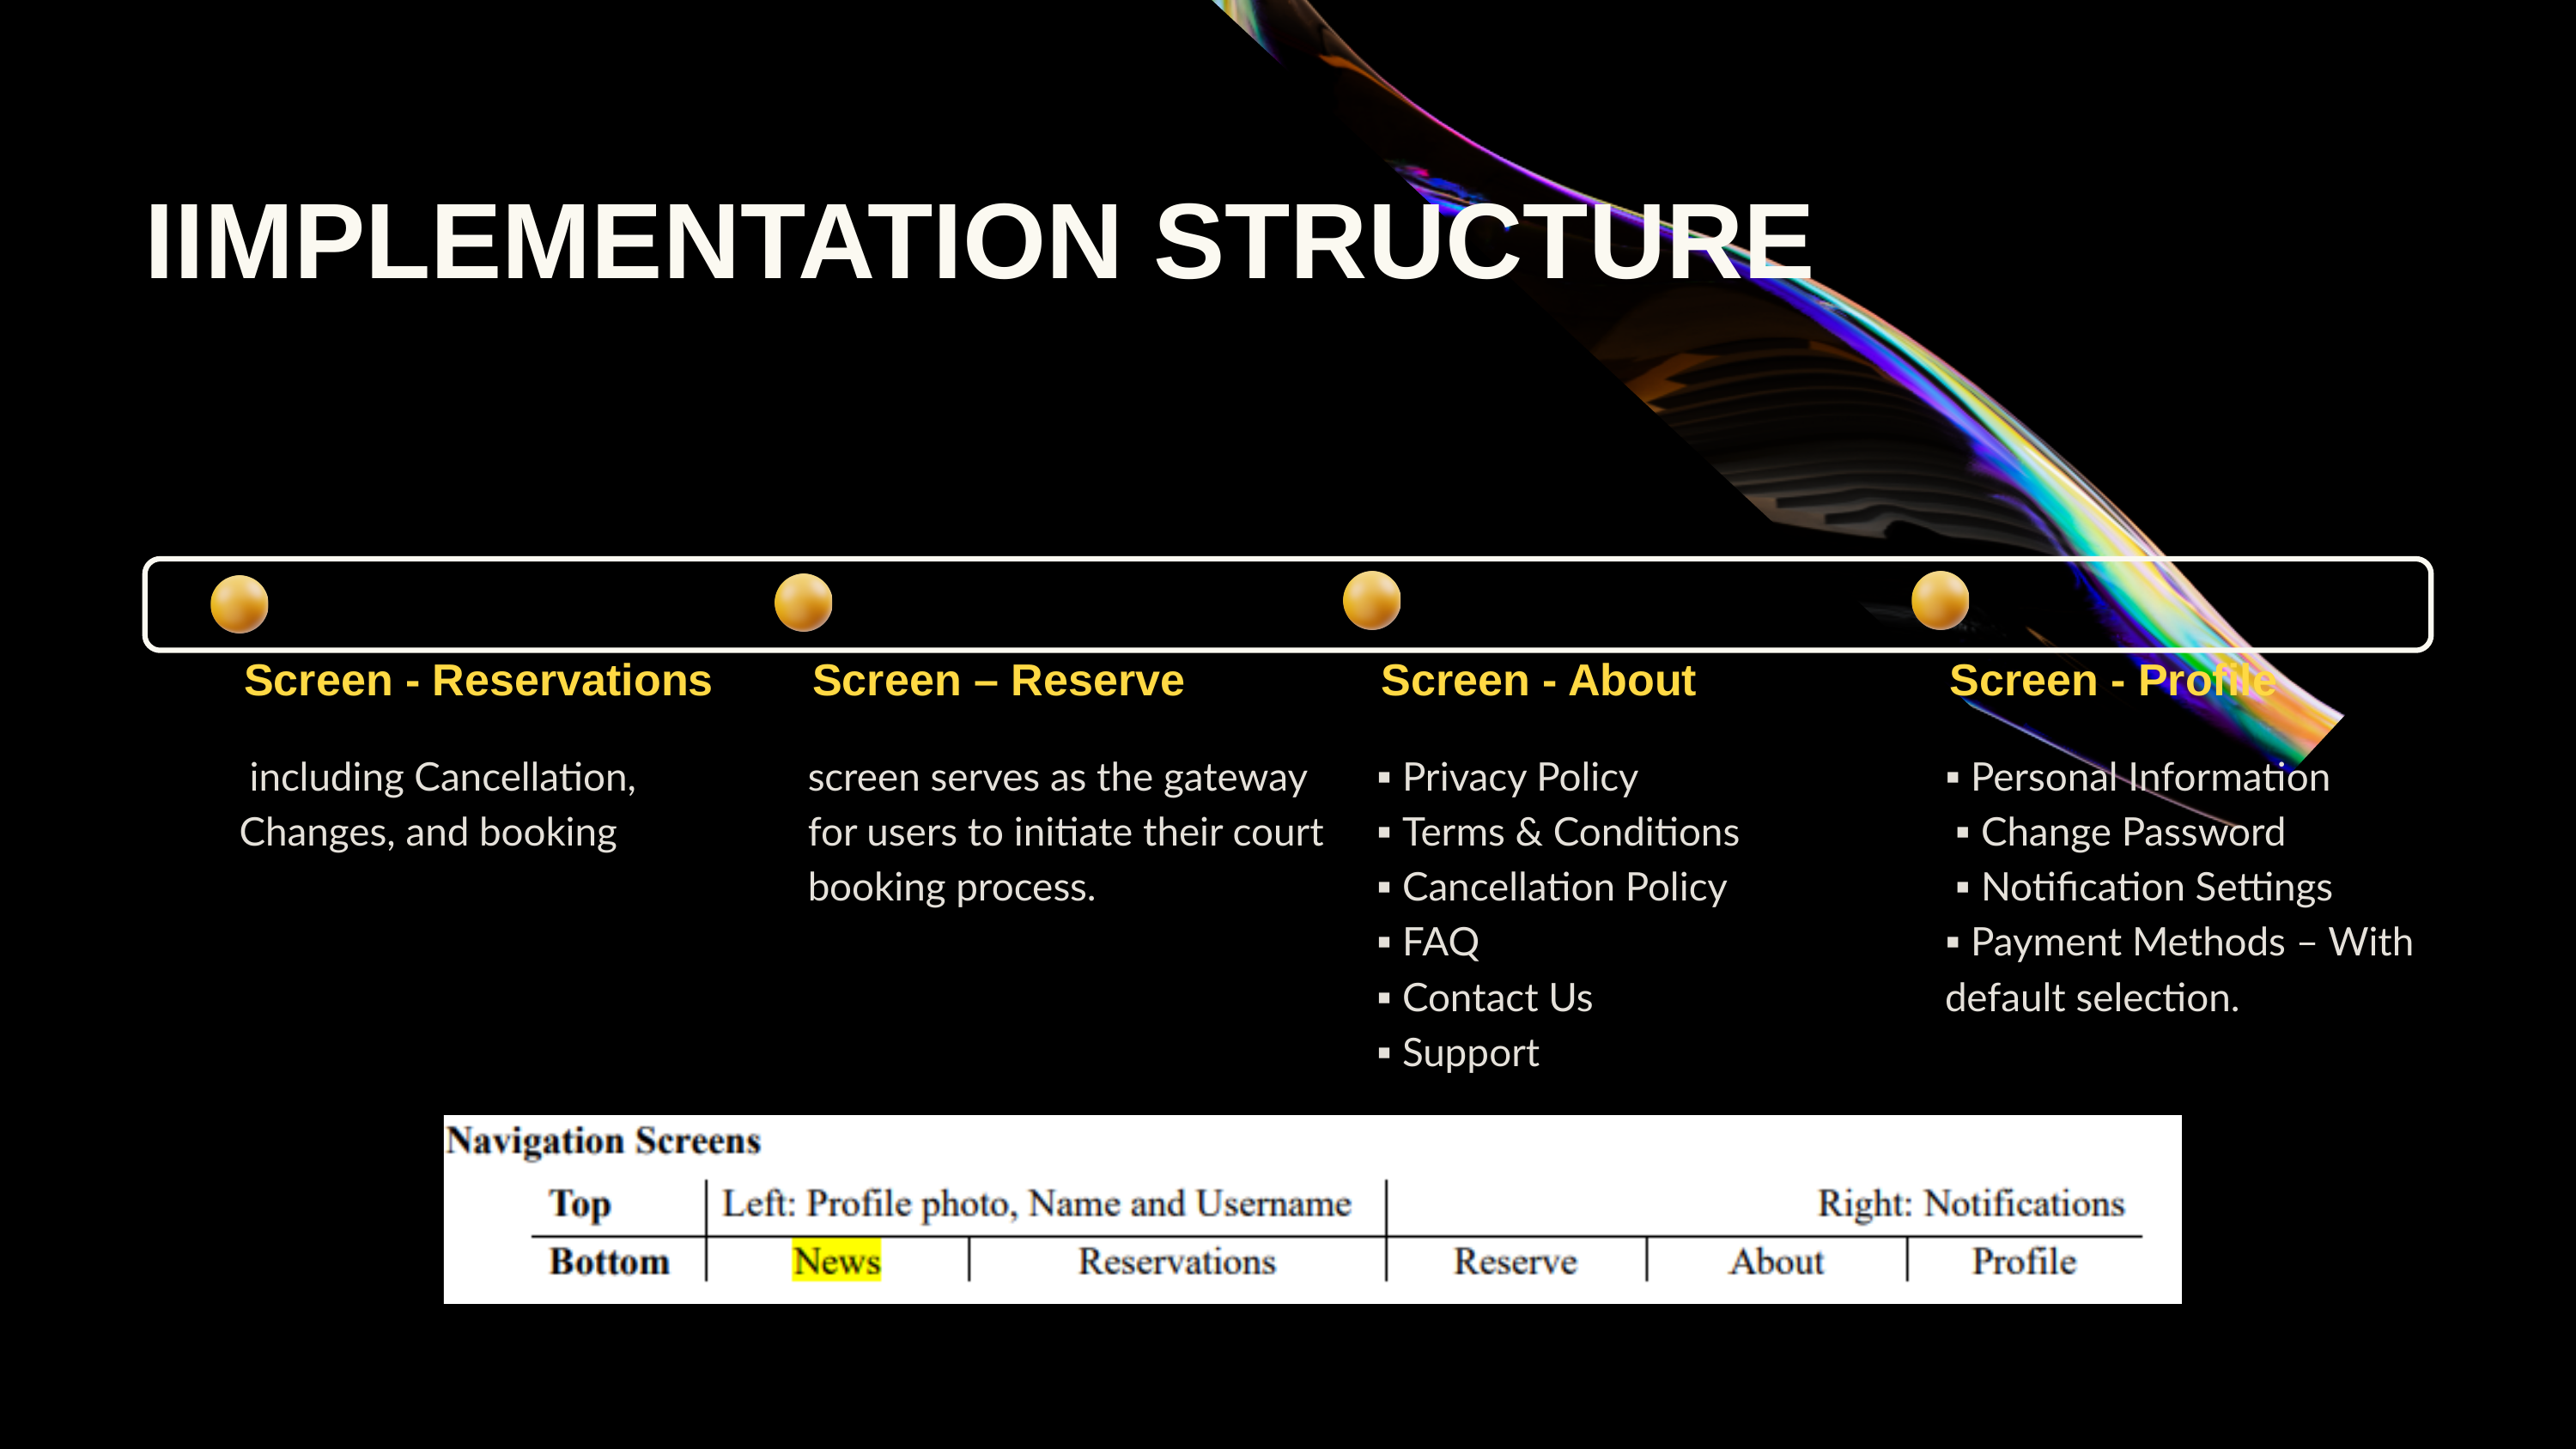

IIMPLEMENTATION STRUCTURE

Screen - Reservations
Screen – Reserve
Screen - About
Screen - Profile
 including Cancellation, Changes, and booking
screen serves as the gateway for users to initiate their court booking process.
▪ Privacy Policy
▪ Terms & Conditions
▪ Cancellation Policy
▪ FAQ
▪ Contact Us
▪ Support
▪ Personal Information
 ▪ Change Password
 ▪ Notification Settings
▪ Payment Methods – With default selection.